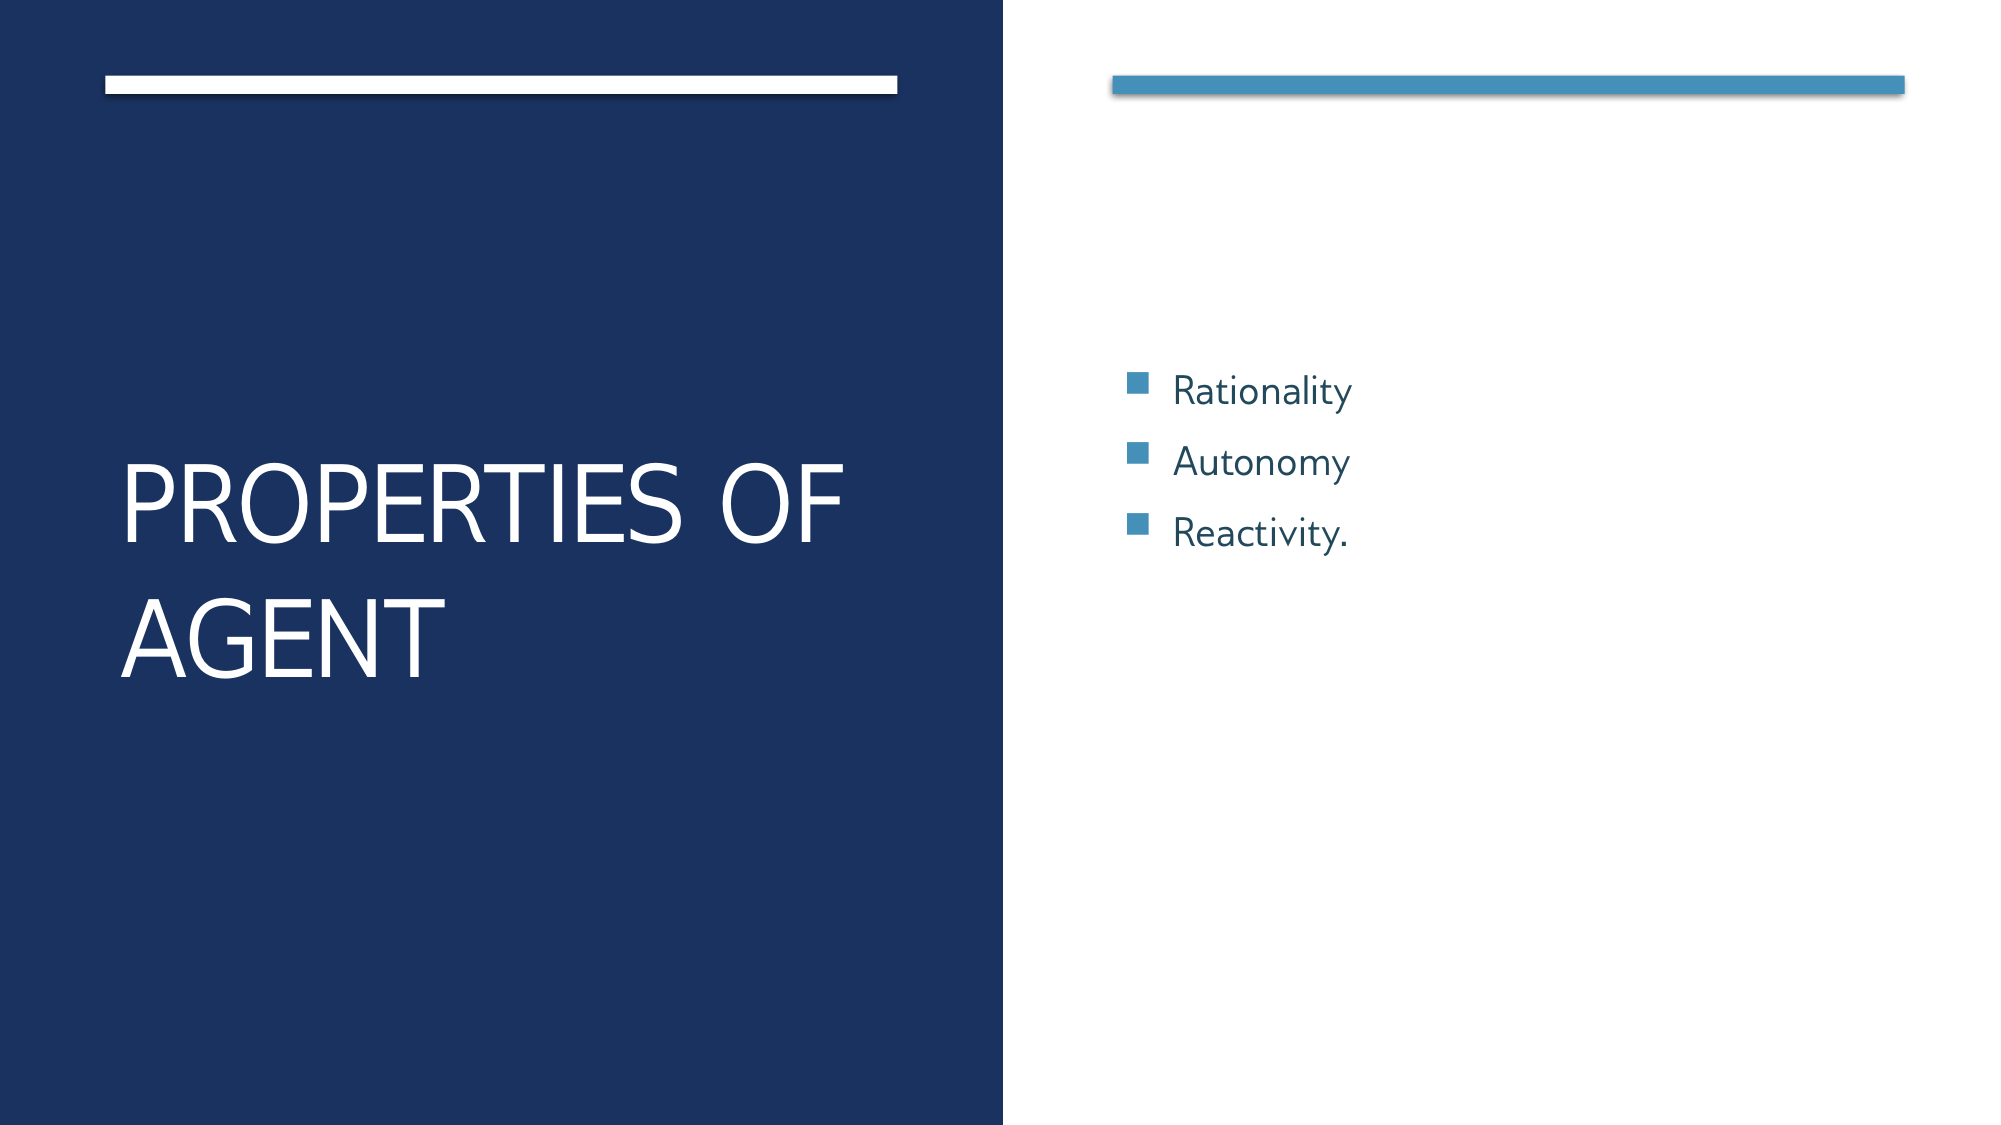

# Properties of AGENT
Rationality
Autonomy
Reactivity.